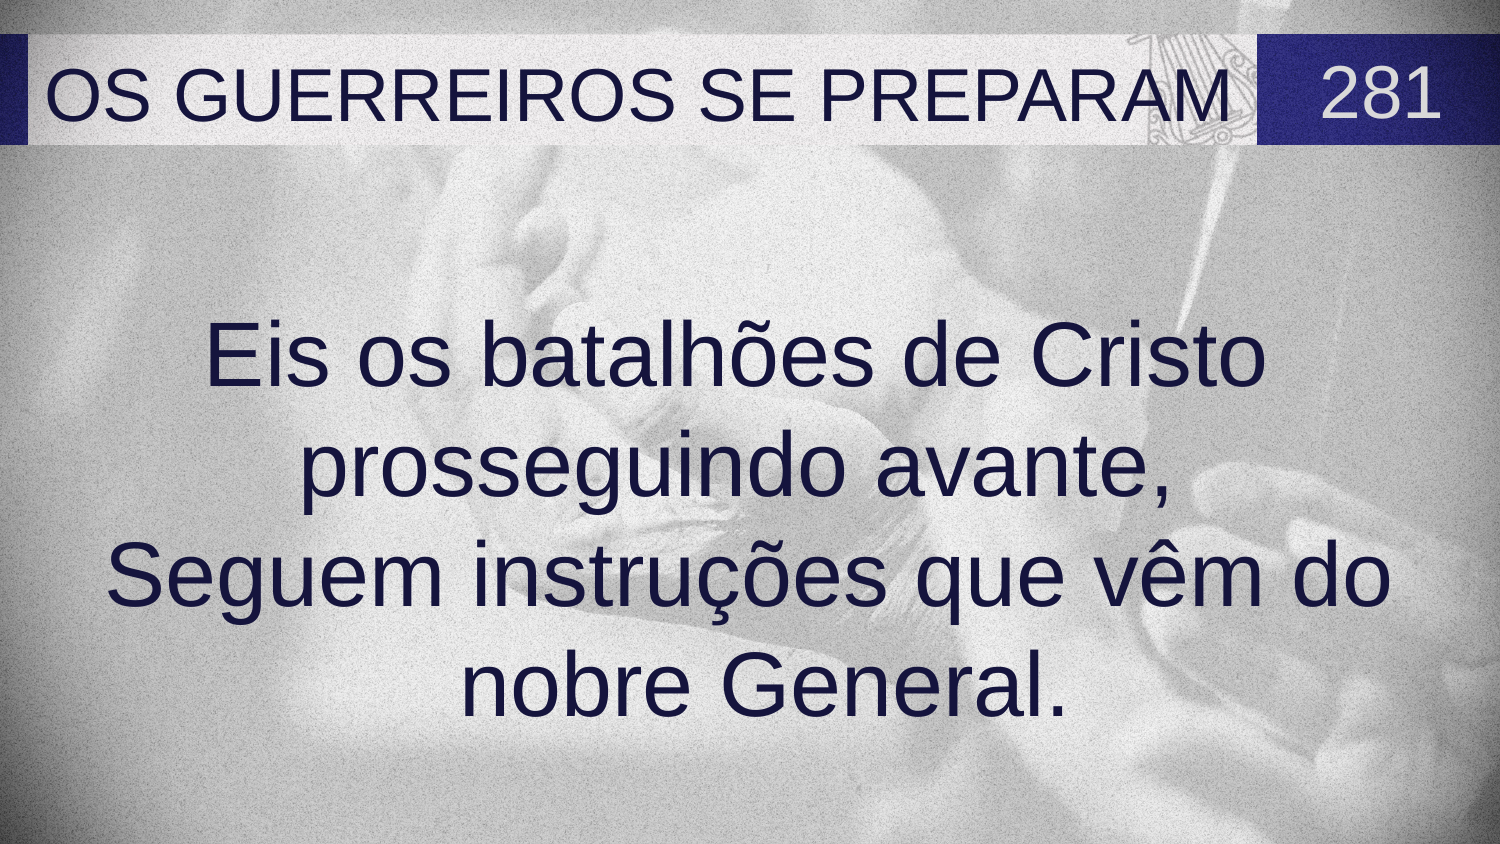

# OS GUERREIROS SE PREPARAM
281
Eis os batalhões de Cristo
prosseguindo avante,
Seguem instruções que vêm do nobre General.